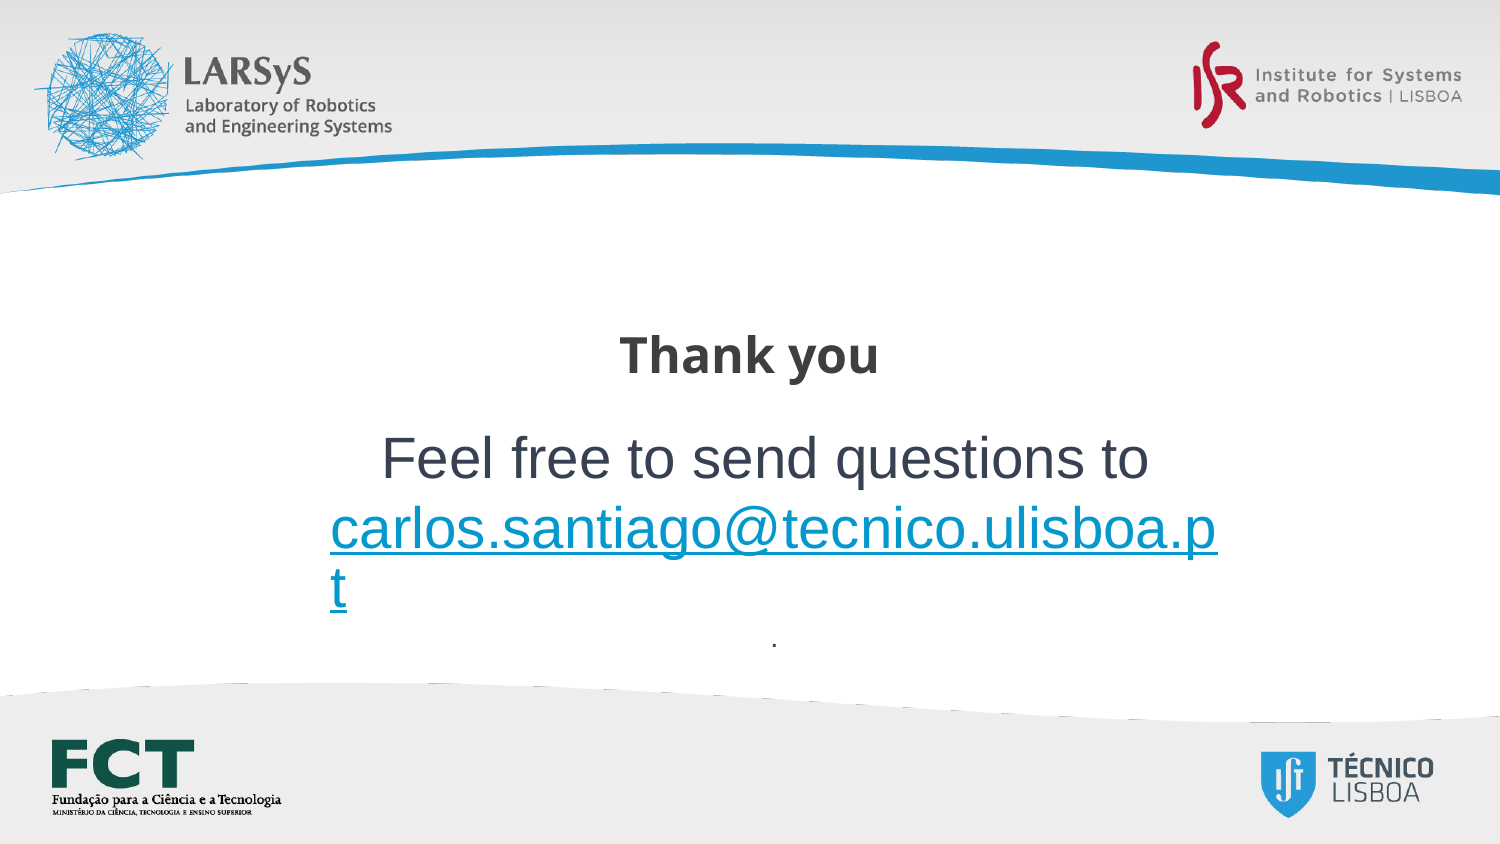

# Thank you
Feel free to send questions to carlos.santiago@tecnico.ulisboa.pt.